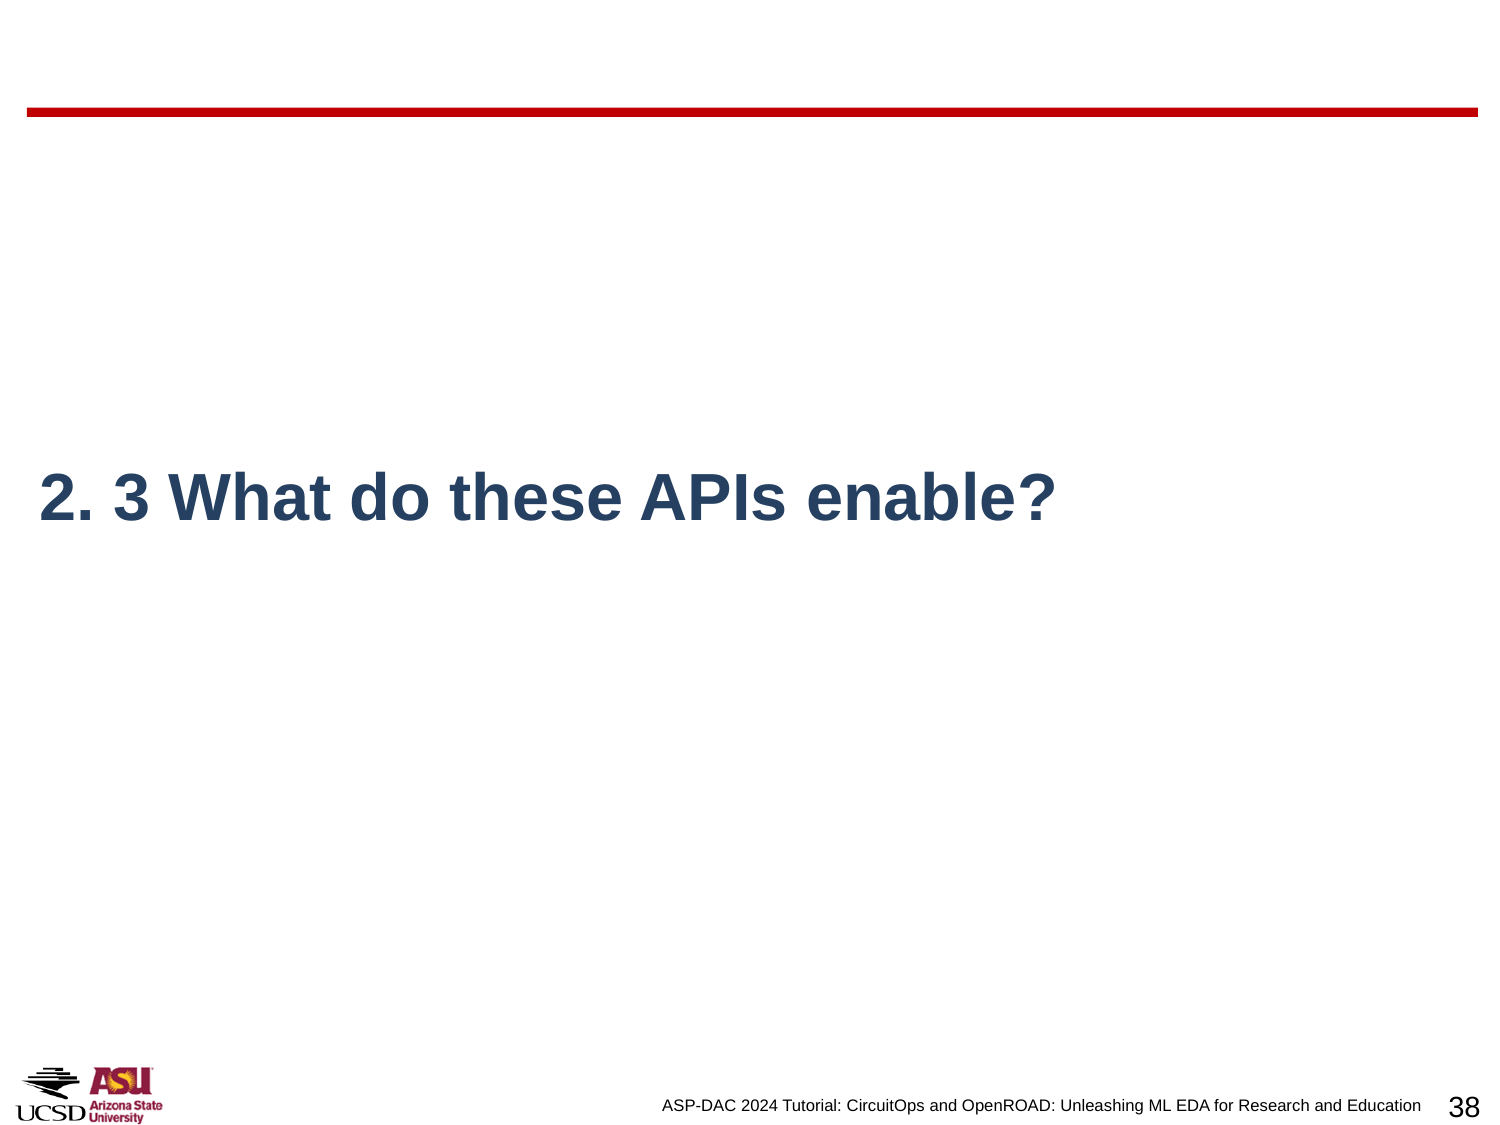

# 2. 3 What do these APIs enable?